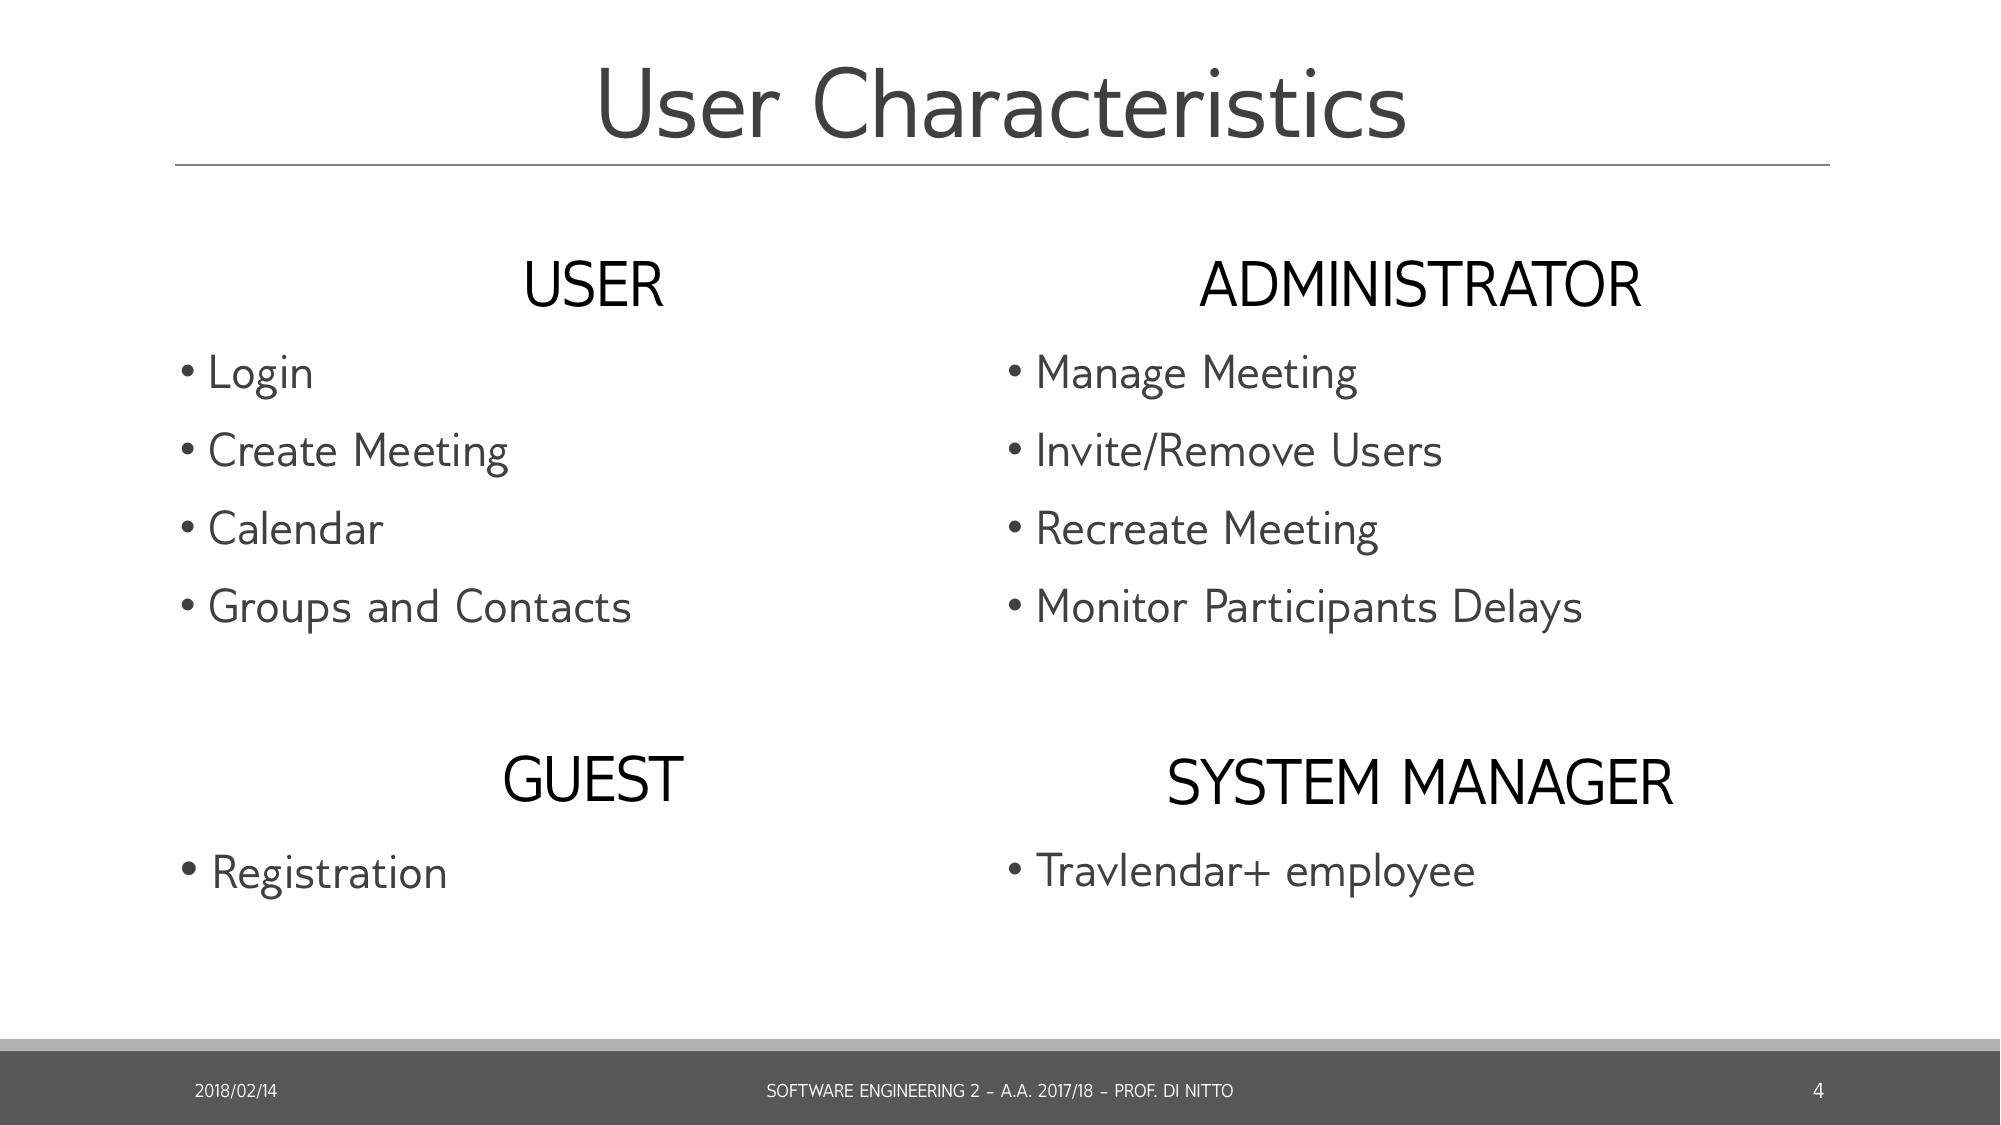

# User Characteristics
USER
 Login
 Create Meeting
 Calendar
 Groups and Contacts

GUEST
 Registration
ADMINISTRATOR
 Manage Meeting
 Invite/Remove Users
 Recreate Meeting
 Monitor Participants Delays

SYSTEM MANAGER
 Travlendar+ employee
2018/02/14
software engineering 2 – A.a. 2017/18 – Prof. Di nitto
4